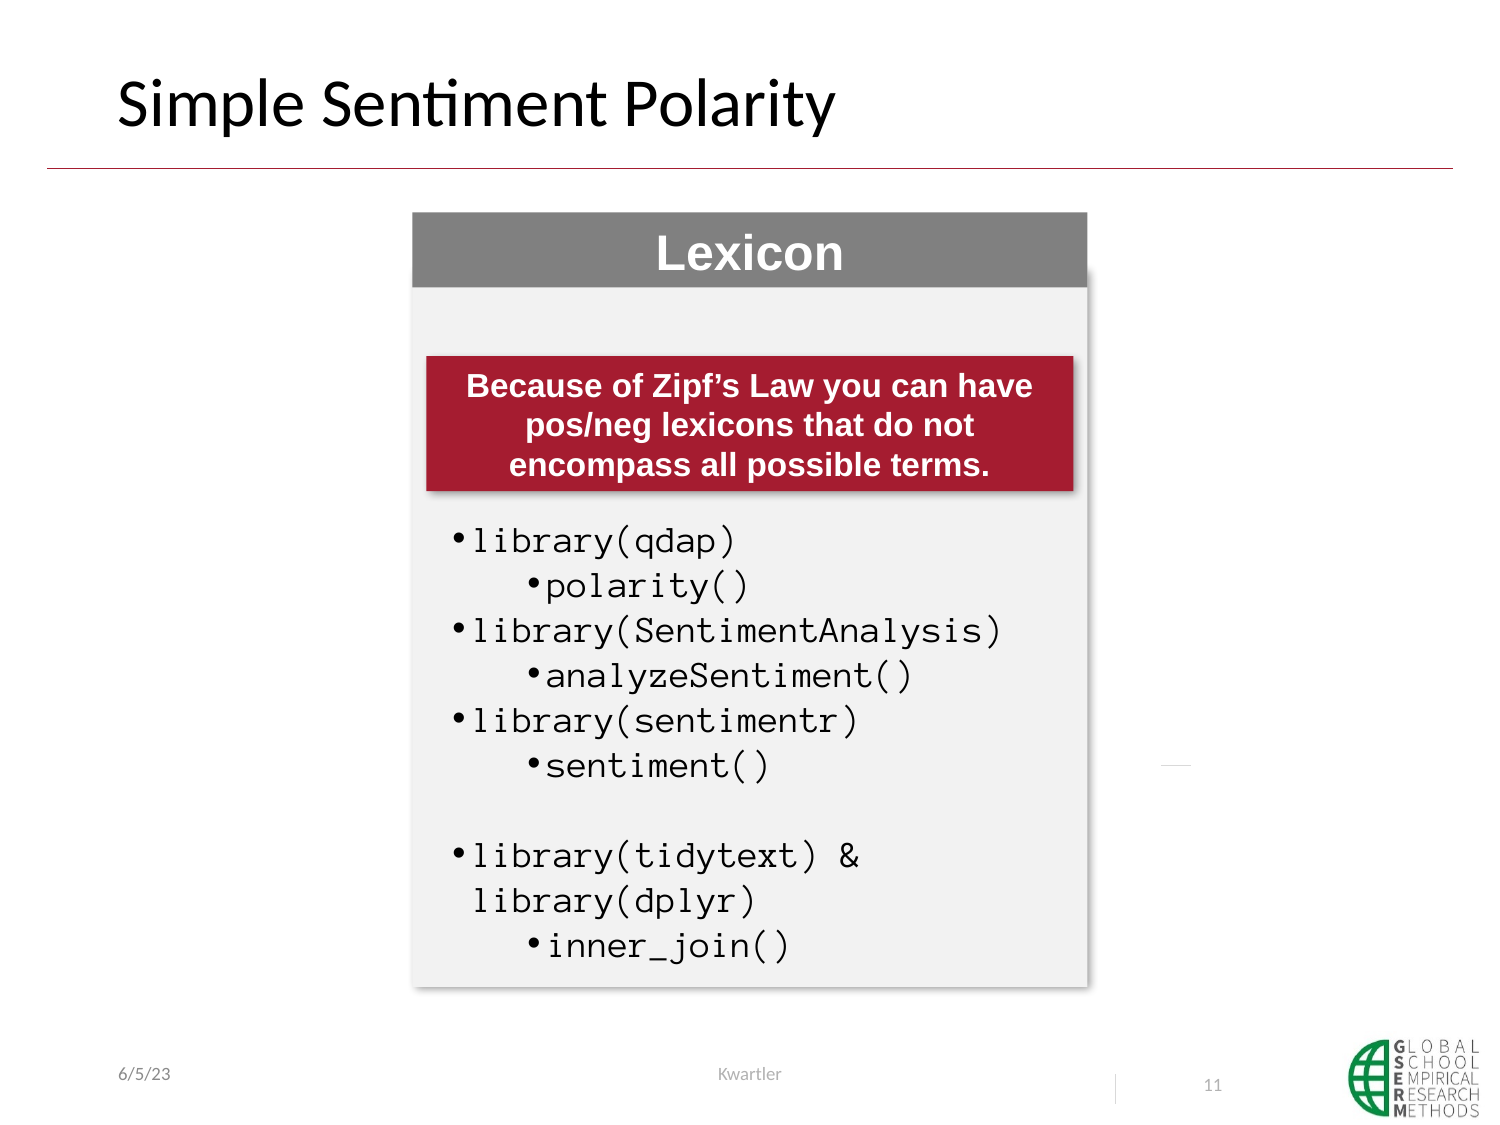

# Simple Sentiment Polarity
Lexicon

Because of Zipf’s Law you can have pos/neg lexicons that do not encompass all possible terms.
library(qdap)
polarity()
library(SentimentAnalysis)
analyzeSentiment()
library(sentimentr)
sentiment()

library(tidytext) & library(dplyr)
inner_join()
6/5/23
Kwartler
11